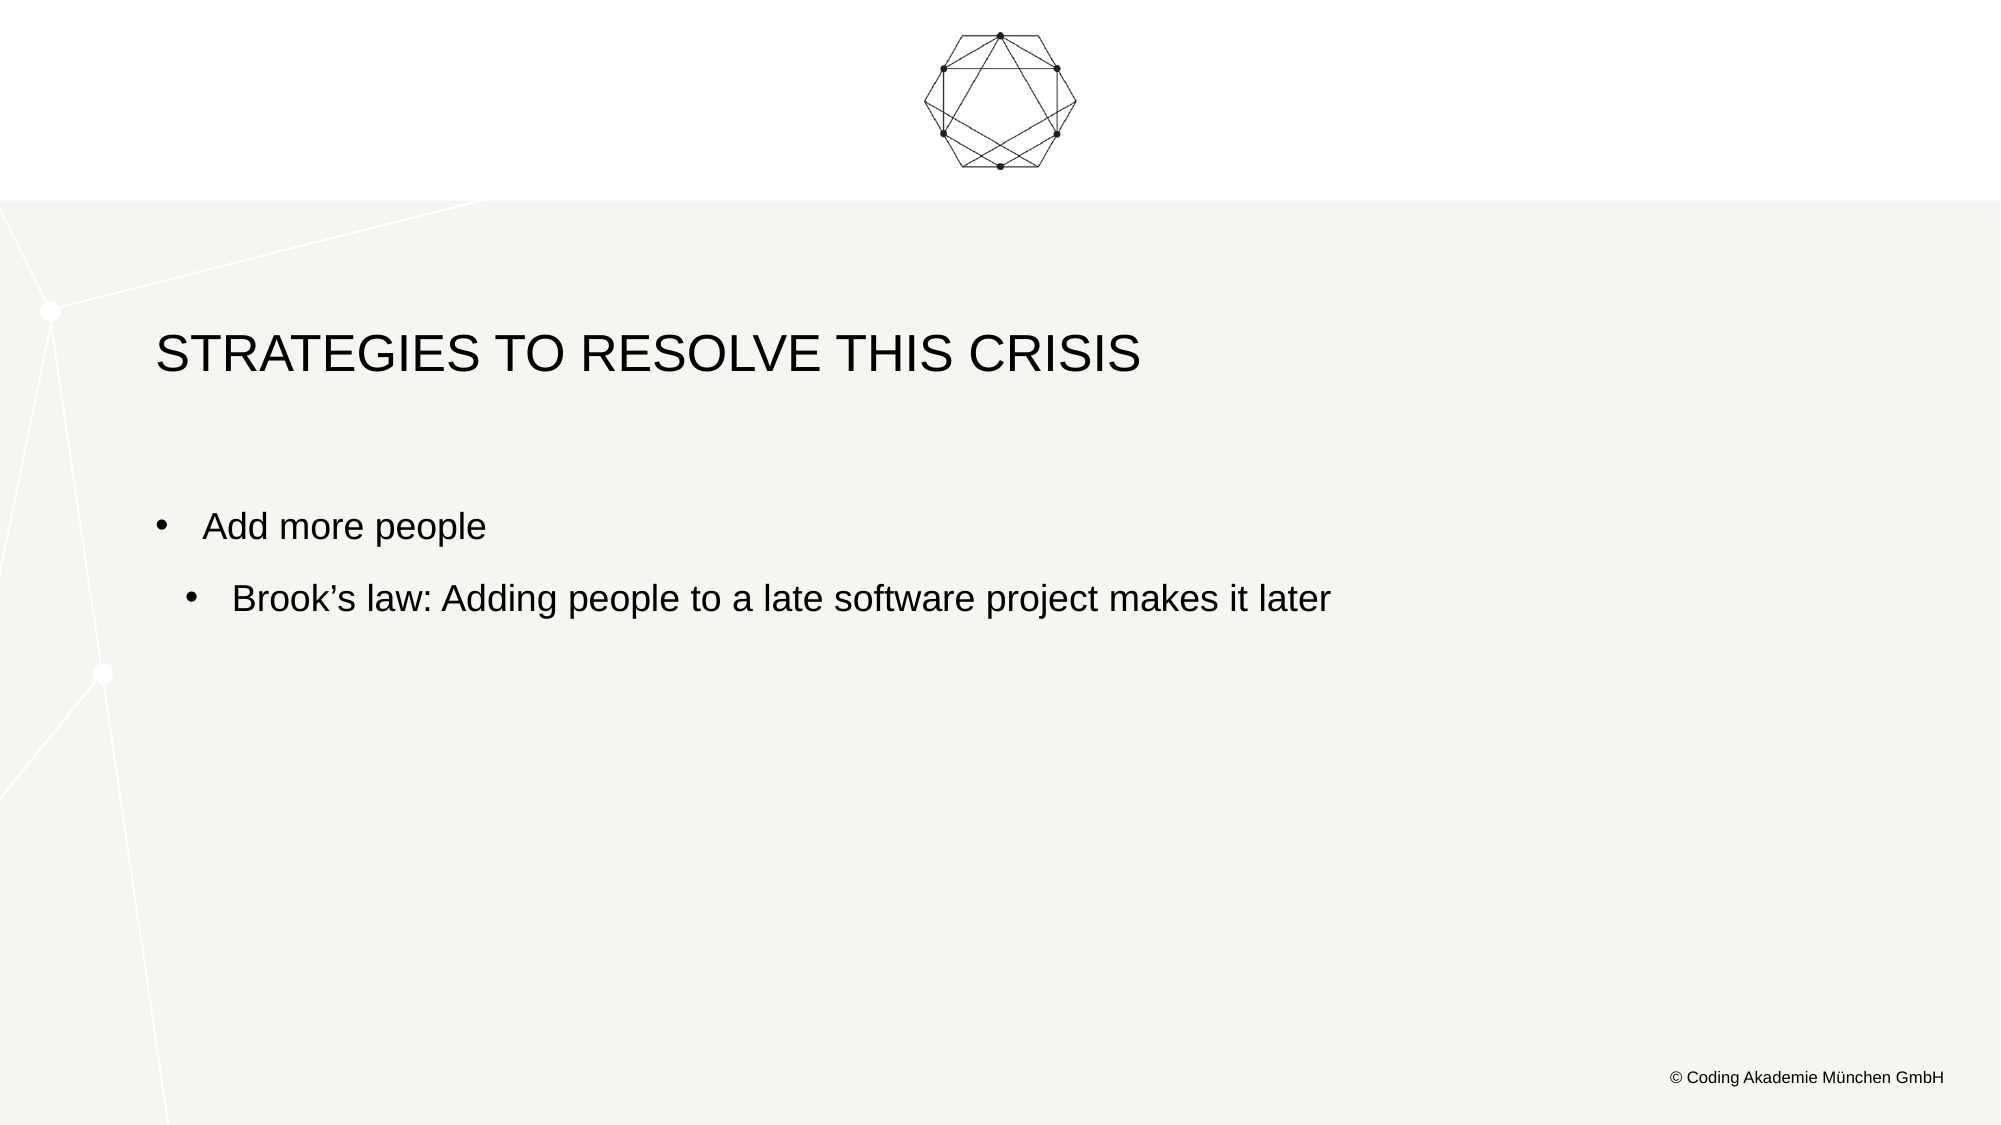

# Strategies to Resolve this Crisis
Add more people
Brook’s law: Adding people to a late software project makes it later
© Coding Akademie München GmbH